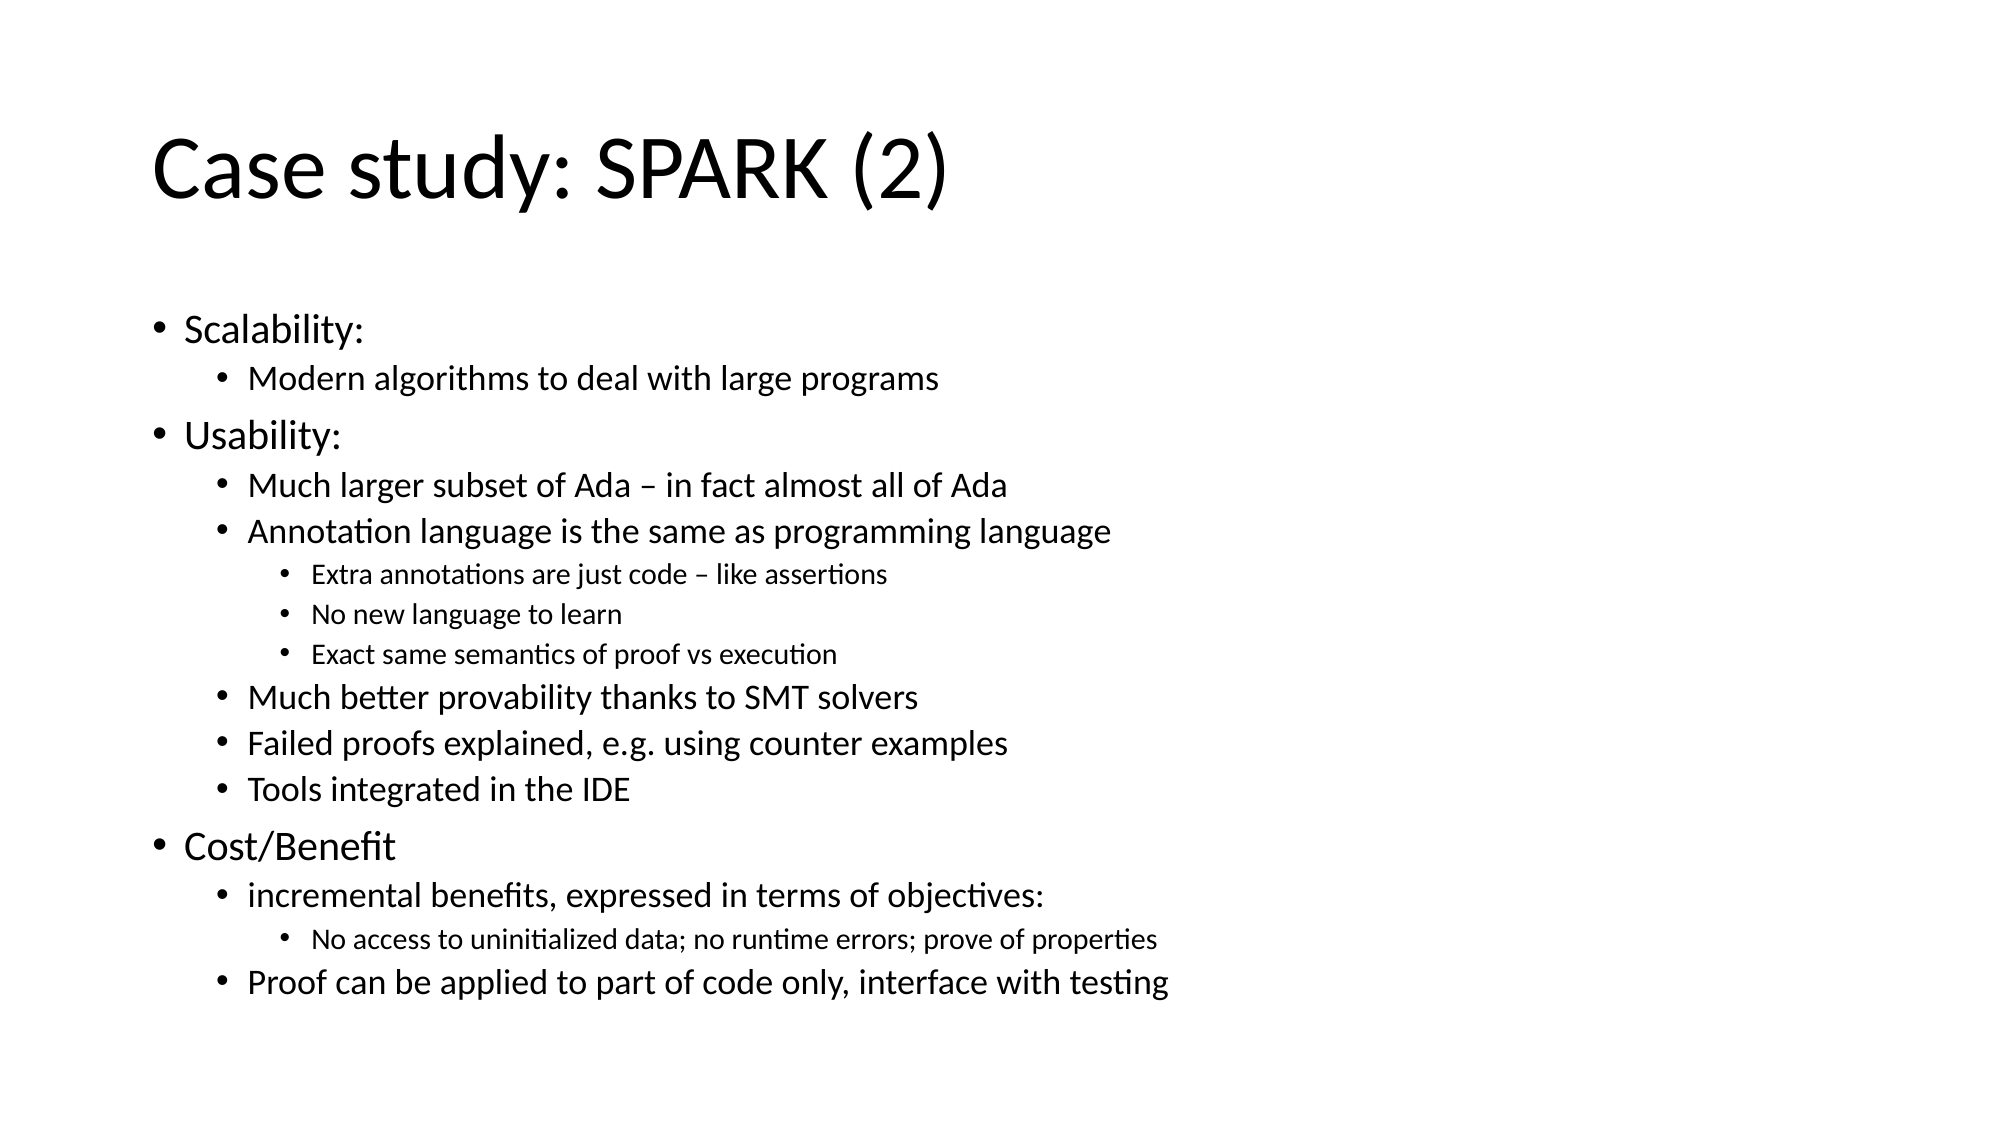

# Case study: SPARK (2)
Scalability:
Modern algorithms to deal with large programs
Usability:
Much larger subset of Ada – in fact almost all of Ada
Annotation language is the same as programming language
Extra annotations are just code – like assertions
No new language to learn
Exact same semantics of proof vs execution
Much better provability thanks to SMT solvers
Failed proofs explained, e.g. using counter examples
Tools integrated in the IDE
Cost/Benefit
incremental benefits, expressed in terms of objectives:
No access to uninitialized data; no runtime errors; prove of properties
Proof can be applied to part of code only, interface with testing